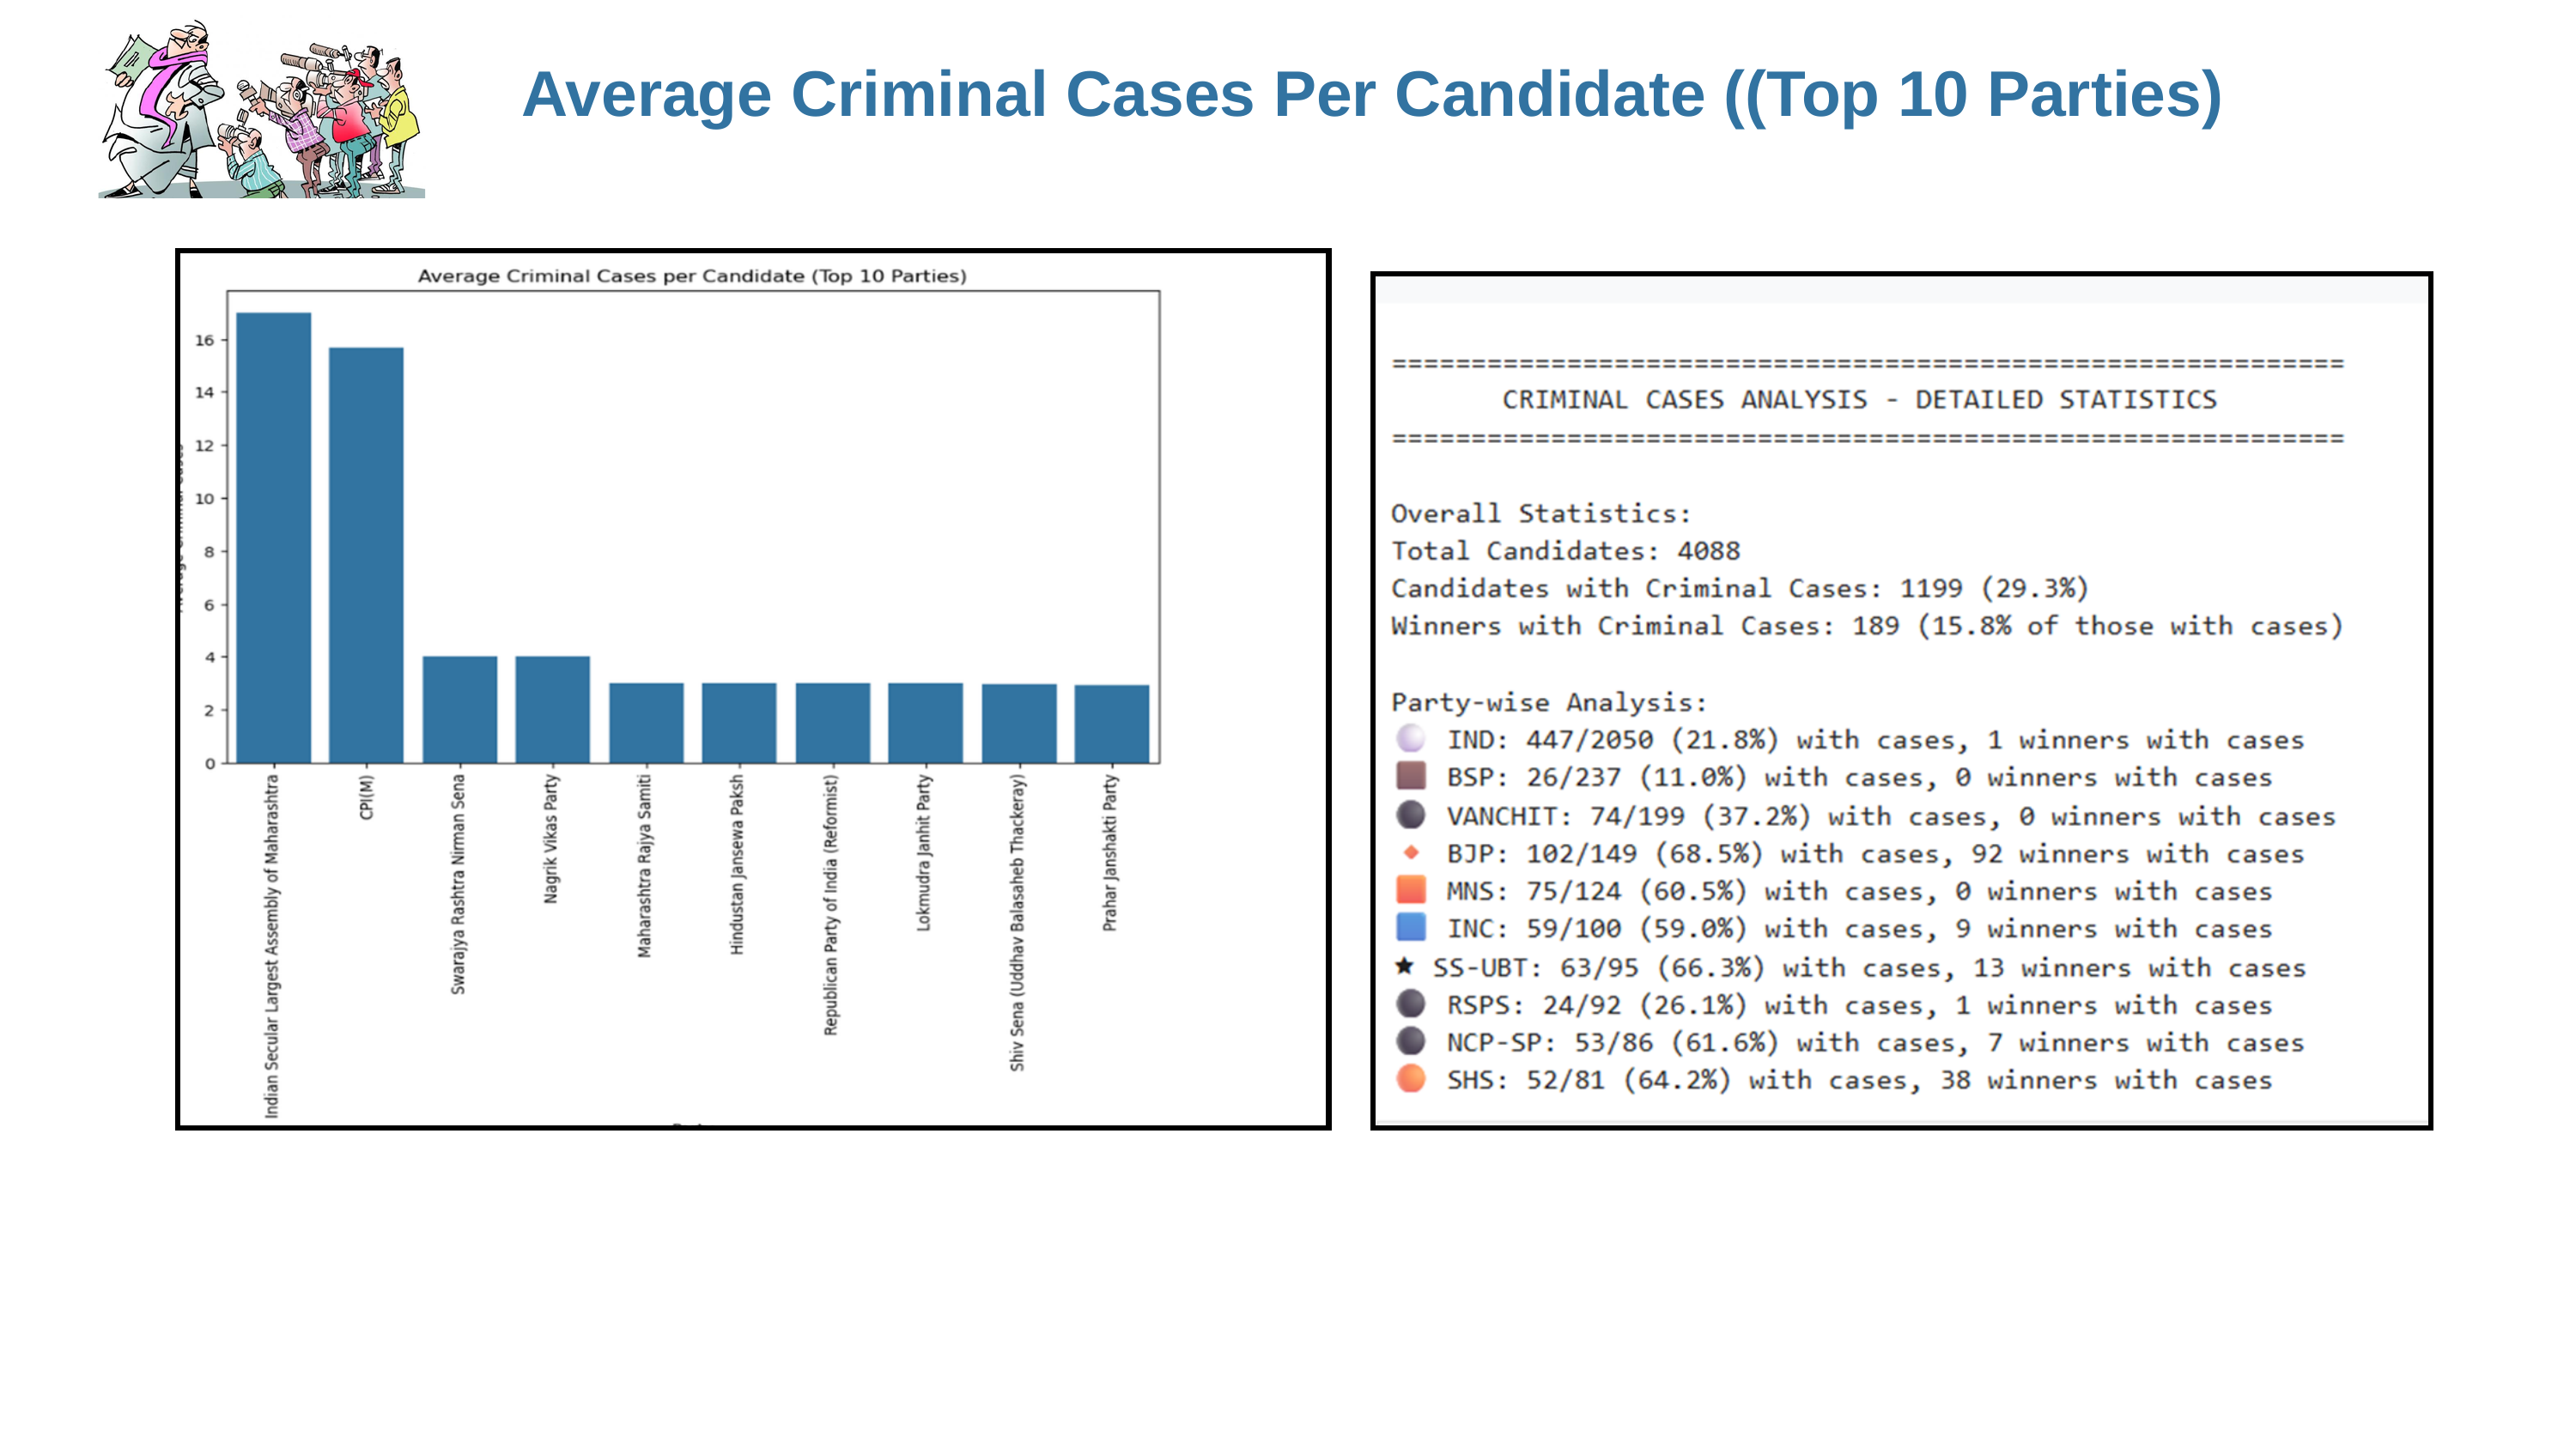

Average Criminal Cases Per Candidate ((Top 10 Parties)